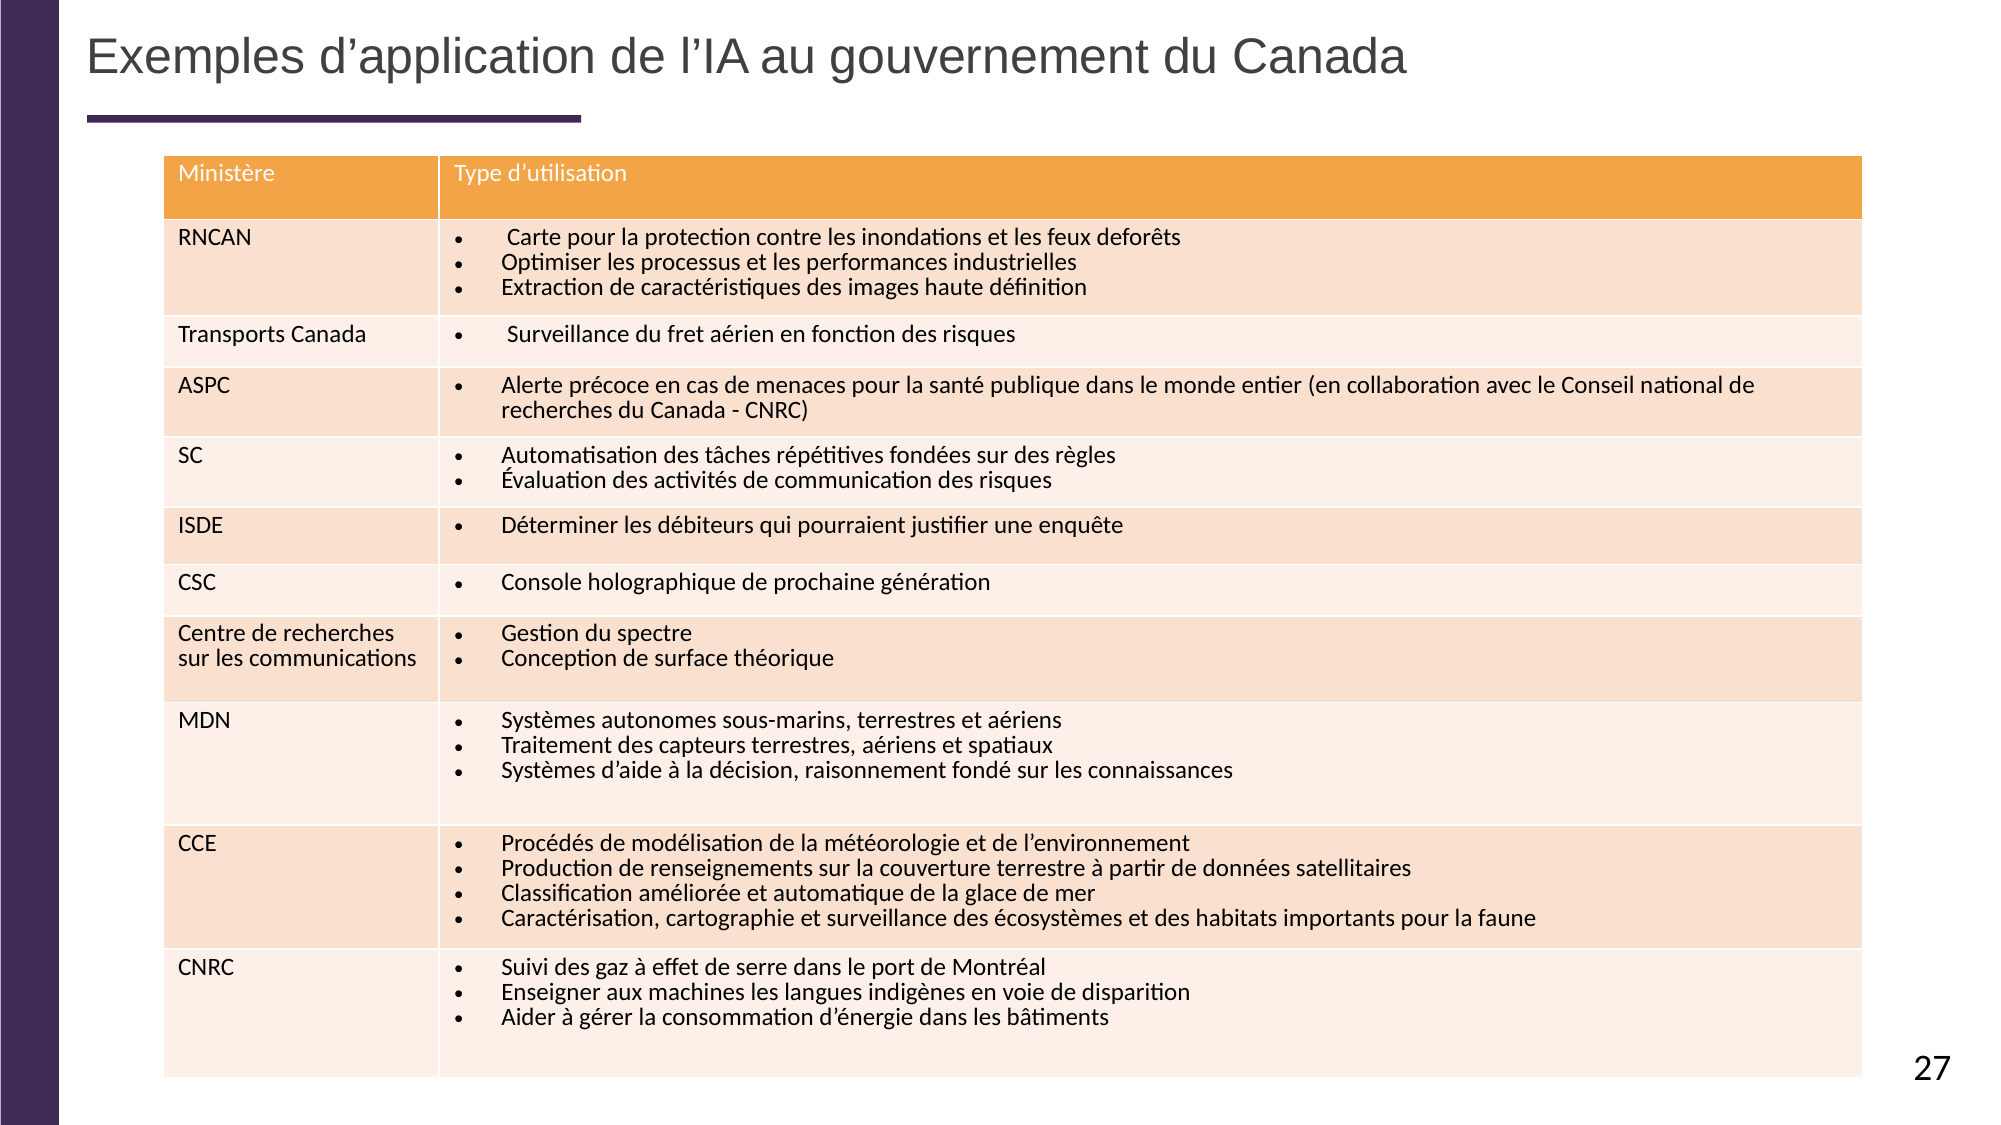

Exemples d’application de l’IA au gouvernement du Canada
| Ministère | Type d’utilisation |
| --- | --- |
| RNCAN | Carte pour la protection contre les inondations et les feux deforêts Optimiser les processus et les performances industrielles Extraction de caractéristiques des images haute définition |
| Transports Canada | Surveillance du fret aérien en fonction des risques |
| ASPC | Alerte précoce en cas de menaces pour la santé publique dans le monde entier (en collaboration avec le Conseil national de recherches du Canada - CNRC) |
| SC | Automatisation des tâches répétitives fondées sur des règles Évaluation des activités de communication des risques |
| ISDE | Déterminer les débiteurs qui pourraient justifier une enquête |
| CSC | Console holographique de prochaine génération |
| Centre de recherches sur les communications | Gestion du spectre Conception de surface théorique |
| MDN | Systèmes autonomes sous-marins, terrestres et aériens Traitement des capteurs terrestres, aériens et spatiaux Systèmes d’aide à la décision, raisonnement fondé sur les connaissances |
| CCE | Procédés de modélisation de la météorologie et de l’environnement Production de renseignements sur la couverture terrestre à partir de données satellitaires Classification améliorée et automatique de la glace de mer Caractérisation, cartographie et surveillance des écosystèmes et des habitats importants pour la faune |
| CNRC | Suivi des gaz à effet de serre dans le port de Montréal Enseigner aux machines les langues indigènes en voie de disparition Aider à gérer la consommation d’énergie dans les bâtiments |
27